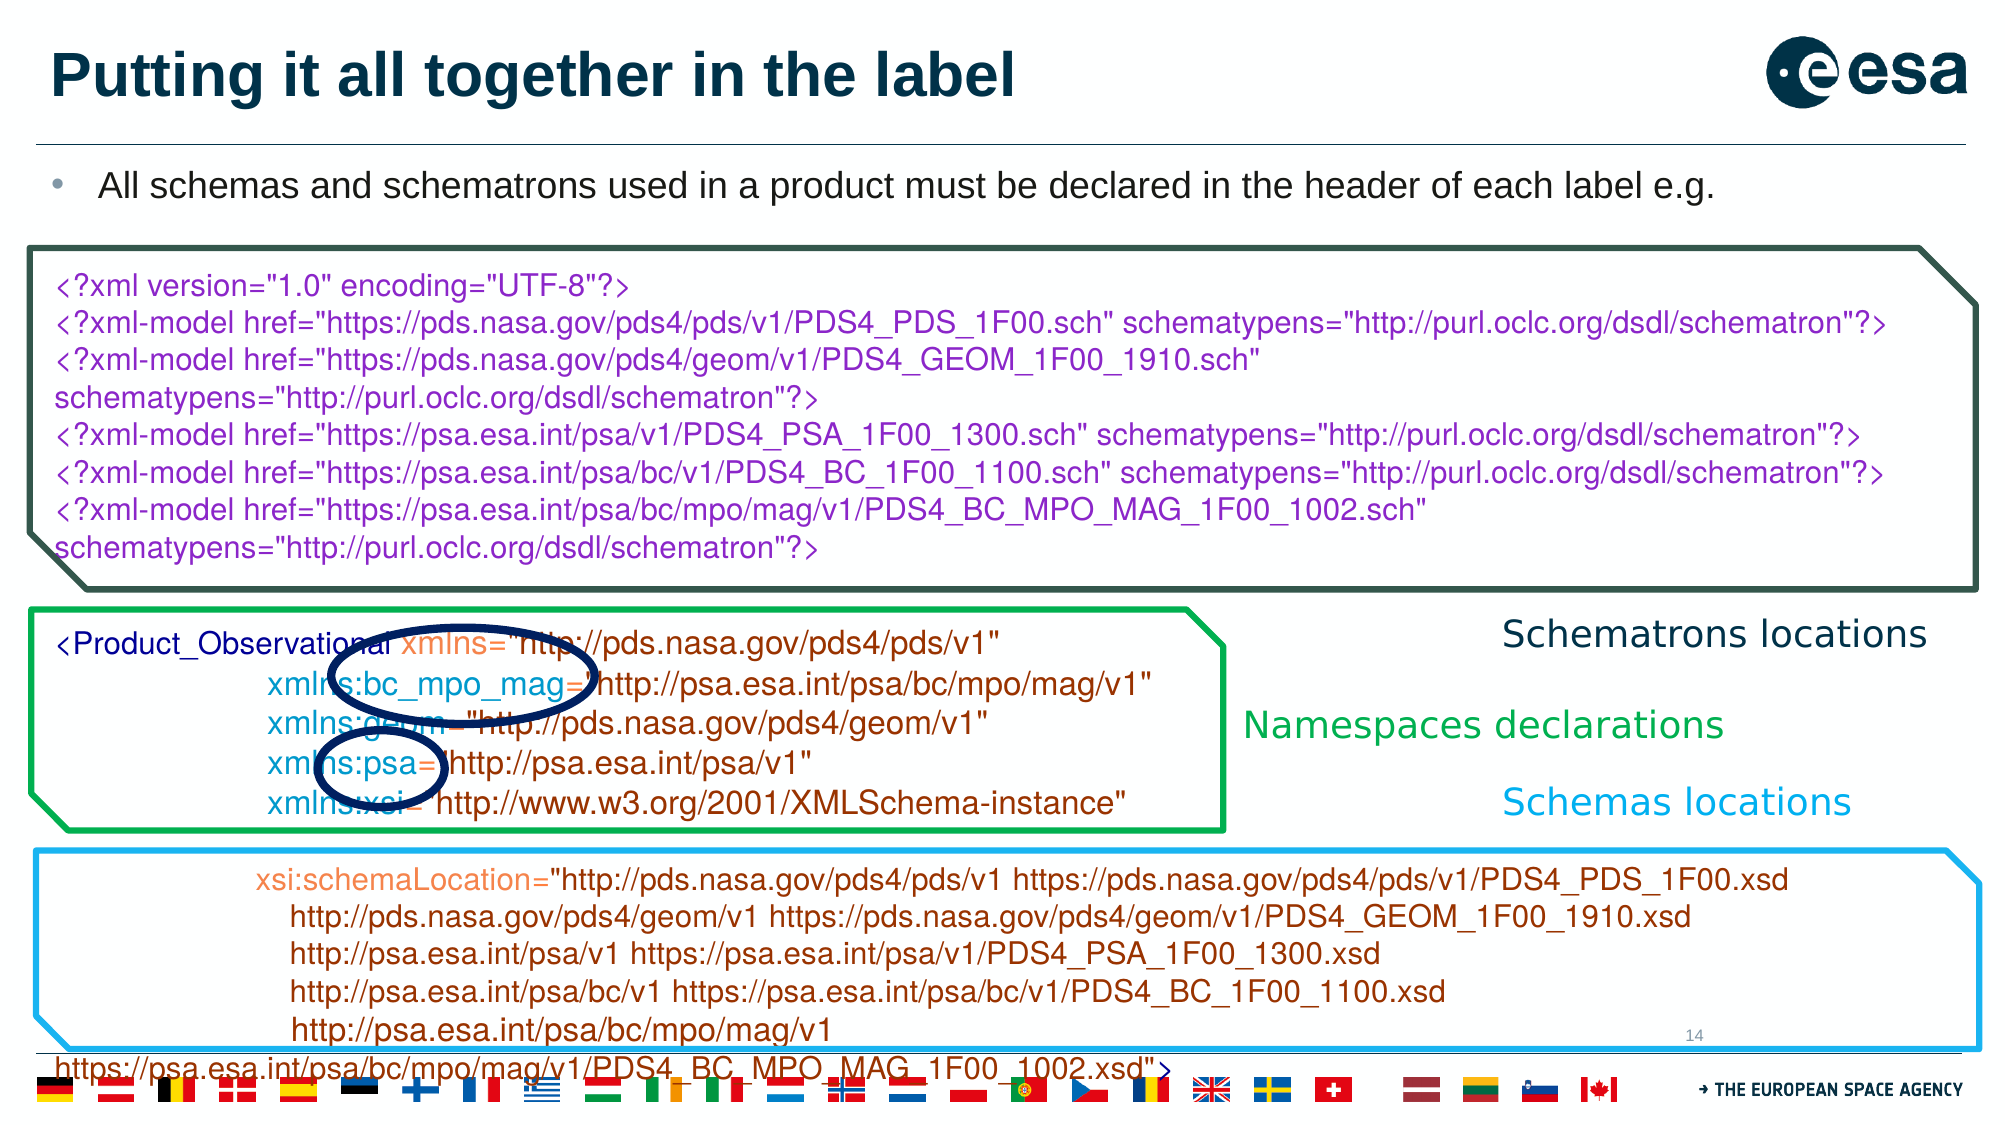

# Putting it all together in the label
All schemas and schematrons used in a product must be declared in the header of each label e.g.

<?xml version="1.0" encoding="UTF-8"?>
<?xml-model href="https://pds.nasa.gov/pds4/pds/v1/PDS4_PDS_1F00.sch" schematypens="http://purl.oclc.org/dsdl/schematron"?>
<?xml-model href="https://pds.nasa.gov/pds4/geom/v1/PDS4_GEOM_1F00_1910.sch" schematypens="http://purl.oclc.org/dsdl/schematron"?>
<?xml-model href="https://psa.esa.int/psa/v1/PDS4_PSA_1F00_1300.sch" schematypens="http://purl.oclc.org/dsdl/schematron"?>
<?xml-model href="https://psa.esa.int/psa/bc/v1/PDS4_BC_1F00_1100.sch" schematypens="http://purl.oclc.org/dsdl/schematron"?>
<?xml-model href="https://psa.esa.int/psa/bc/mpo/mag/v1/PDS4_BC_MPO_MAG_1F00_1002.sch" schematypens="http://purl.oclc.org/dsdl/schematron"?>

<Product_Observational xmlns="http://pds.nasa.gov/pds4/pds/v1"
                       xmlns:bc_mpo_mag="http://psa.esa.int/psa/bc/mpo/mag/v1"
                       xmlns:geom="http://pds.nasa.gov/pds4/geom/v1"
                       xmlns:psa="http://psa.esa.int/psa/v1"
                       xmlns:xsi="http://www.w3.org/2001/XMLSchema-instance"
                       xsi:schemaLocation="http://pds.nasa.gov/pds4/pds/v1 https://pds.nasa.gov/pds4/pds/v1/PDS4_PDS_1F00.xsd
                           http://pds.nasa.gov/pds4/geom/v1 https://pds.nasa.gov/pds4/geom/v1/PDS4_GEOM_1F00_1910.xsd
                           http://psa.esa.int/psa/v1 https://psa.esa.int/psa/v1/PDS4_PSA_1F00_1300.xsd
                           http://psa.esa.int/psa/bc/v1 https://psa.esa.int/psa/bc/v1/PDS4_BC_1F00_1100.xsd
                           http://psa.esa.int/psa/bc/mpo/mag/v1 https://psa.esa.int/psa/bc/mpo/mag/v1/PDS4_BC_MPO_MAG_1F00_1002.xsd">
Schematrons locations

Namespaces declarations

Schemas locations